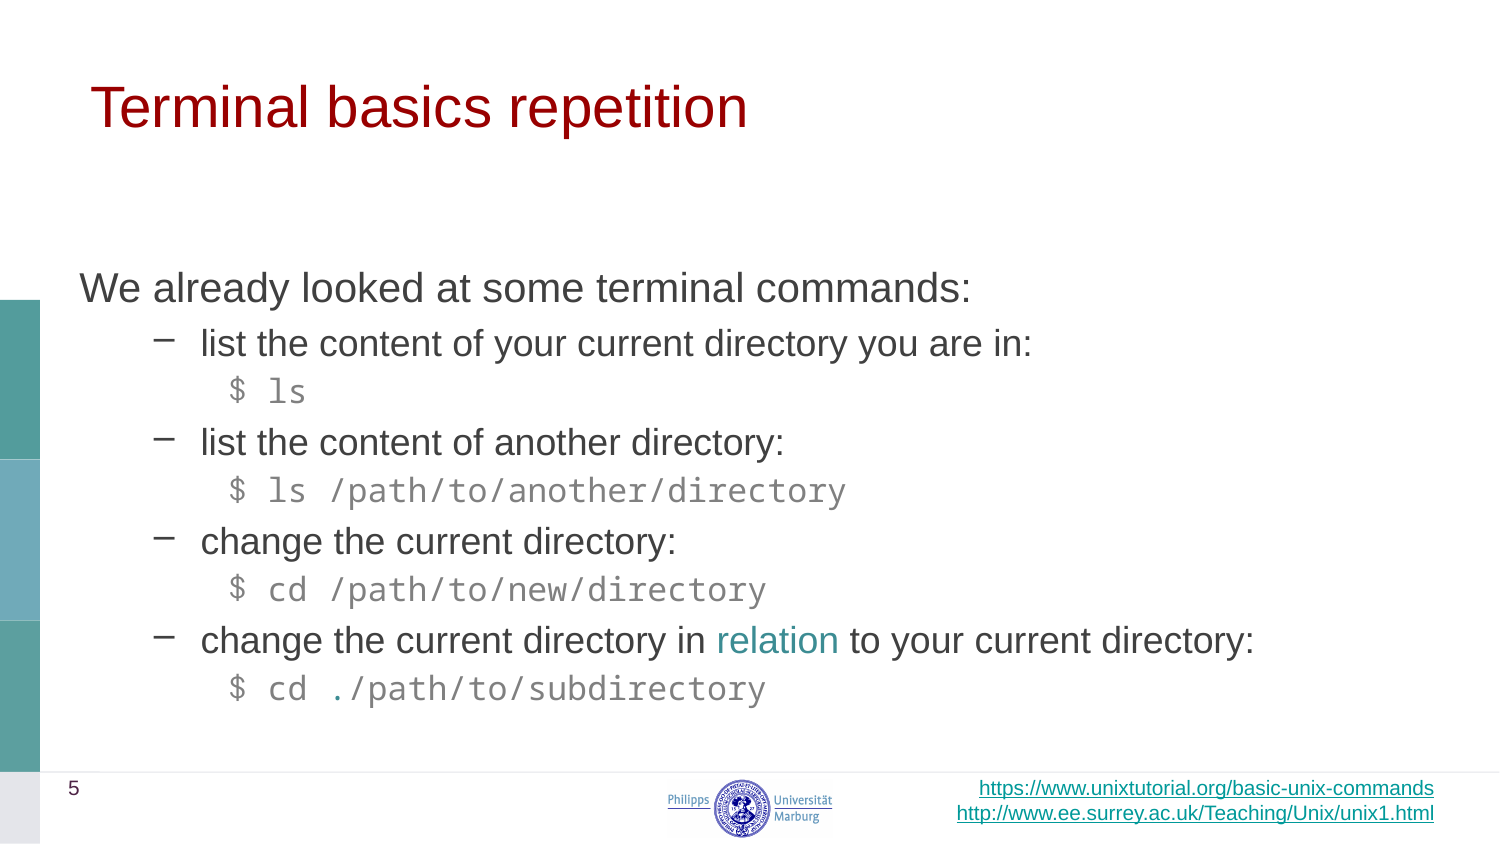

# Terminal basics repetition
We already looked at some terminal commands:
list the content of your current directory you are in:
ls
list the content of another directory:
ls /path/to/another/directory
change the current directory:
cd /path/to/new/directory
change the current directory in relation to your current directory:
cd ./path/to/subdirectory

5
https://www.unixtutorial.org/basic-unix-commands
http://www.ee.surrey.ac.uk/Teaching/Unix/unix1.html